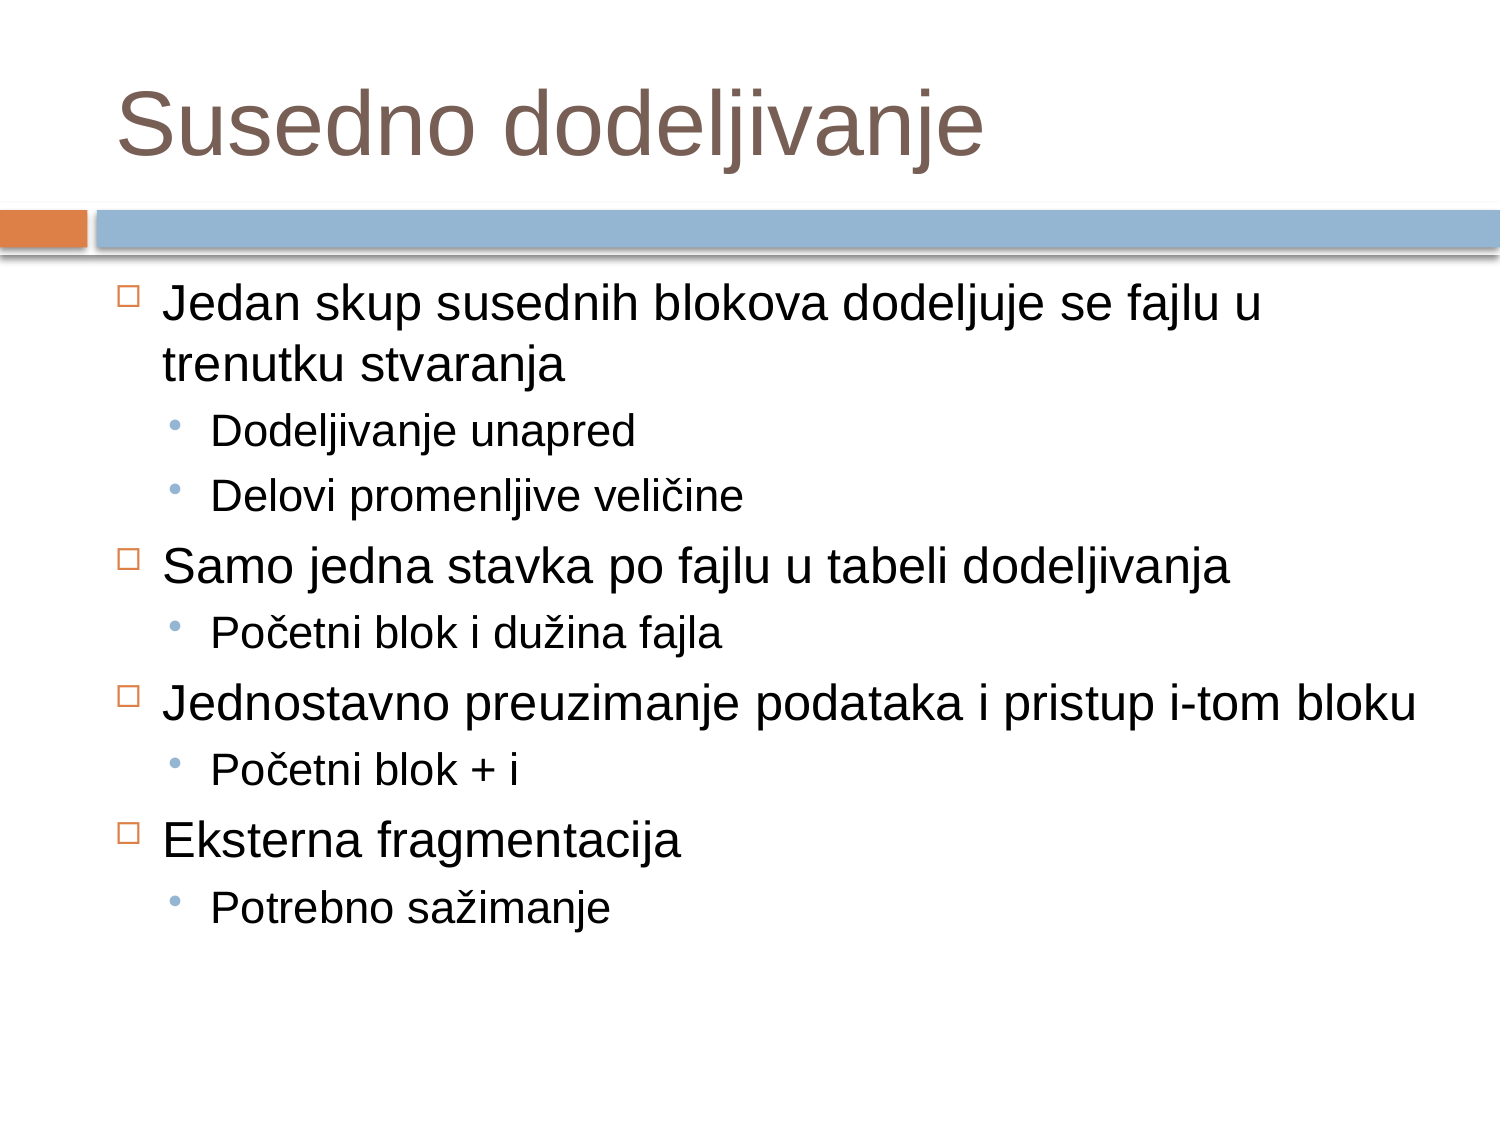

# Susedno dodeljivanje
Jedan skup susednih blokova dodeljuje se fajlu u trenutku stvaranja
Dodeljivanje unapred
Delovi promenljive veličine
Samo jedna stavka po fajlu u tabeli dodeljivanja
Početni blok i dužina fajla
Jednostavno preuzimanje podataka i pristup i-tom bloku
Početni blok + i
Eksterna fragmentacija
Potrebno sažimanje